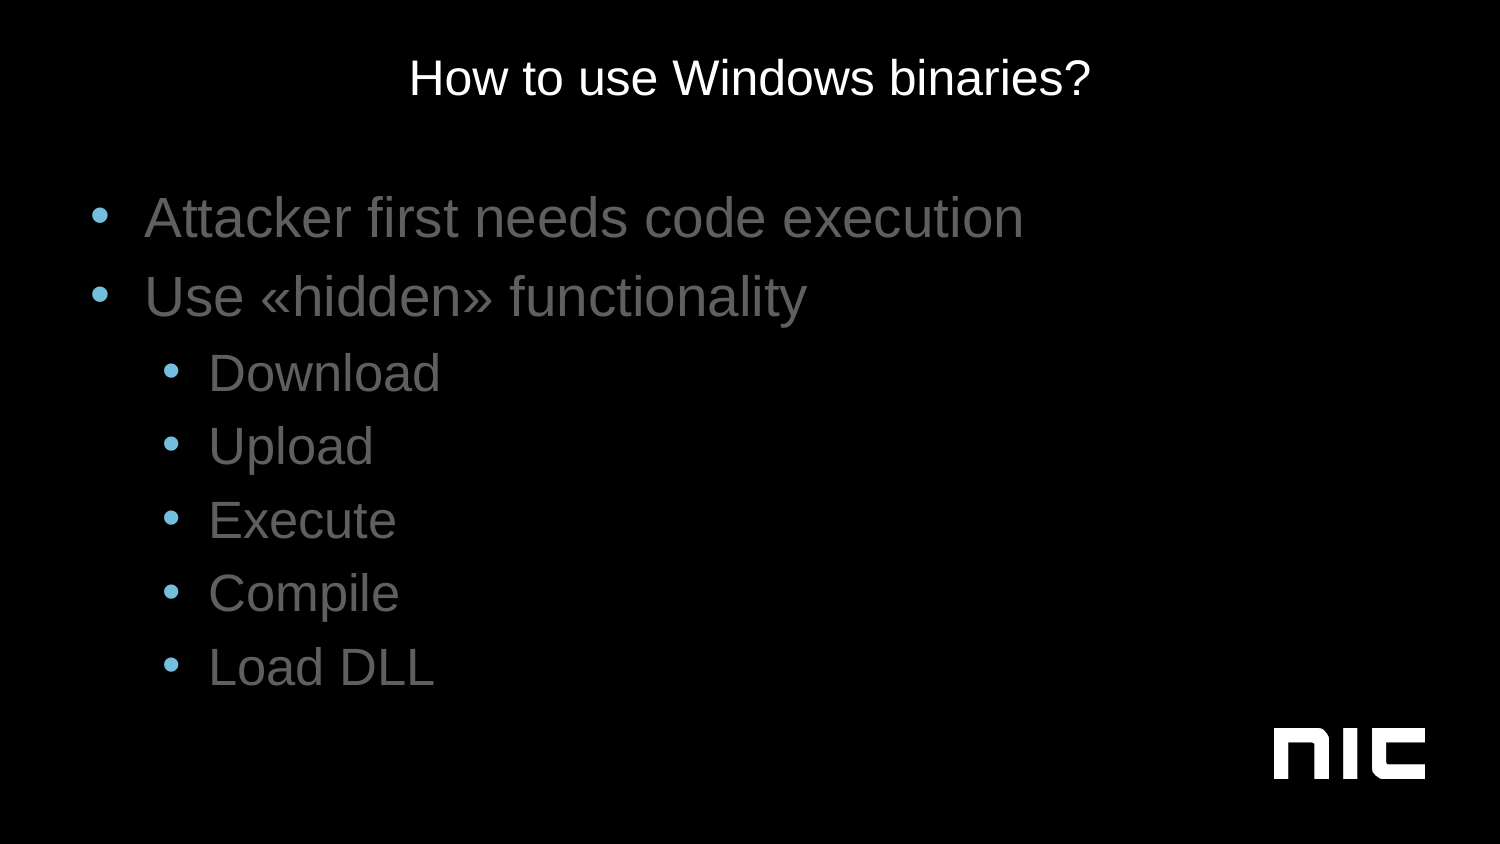

# How to use Windows binaries?
Attacker first needs code execution
Use «hidden» functionality
Download
Upload
Execute
Compile
Load DLL